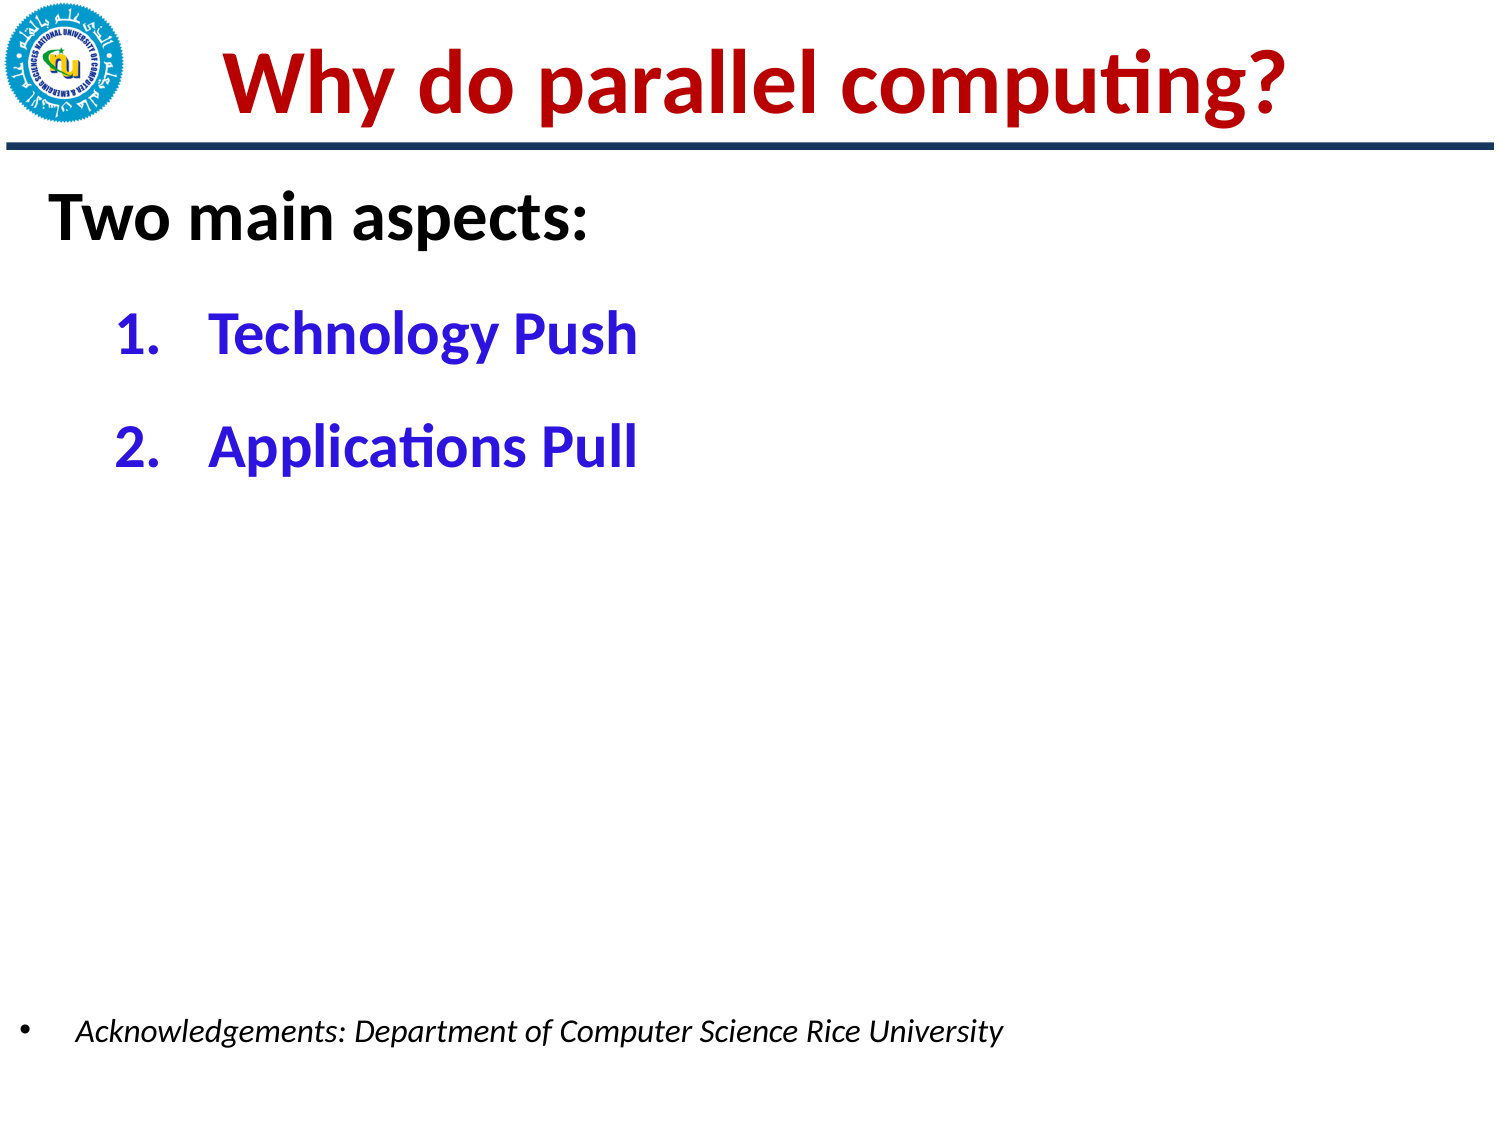

# Why do parallel computing?

Two main aspects:
Technology Push
Applications Pull

Acknowledgements: Department of Computer Science Rice University